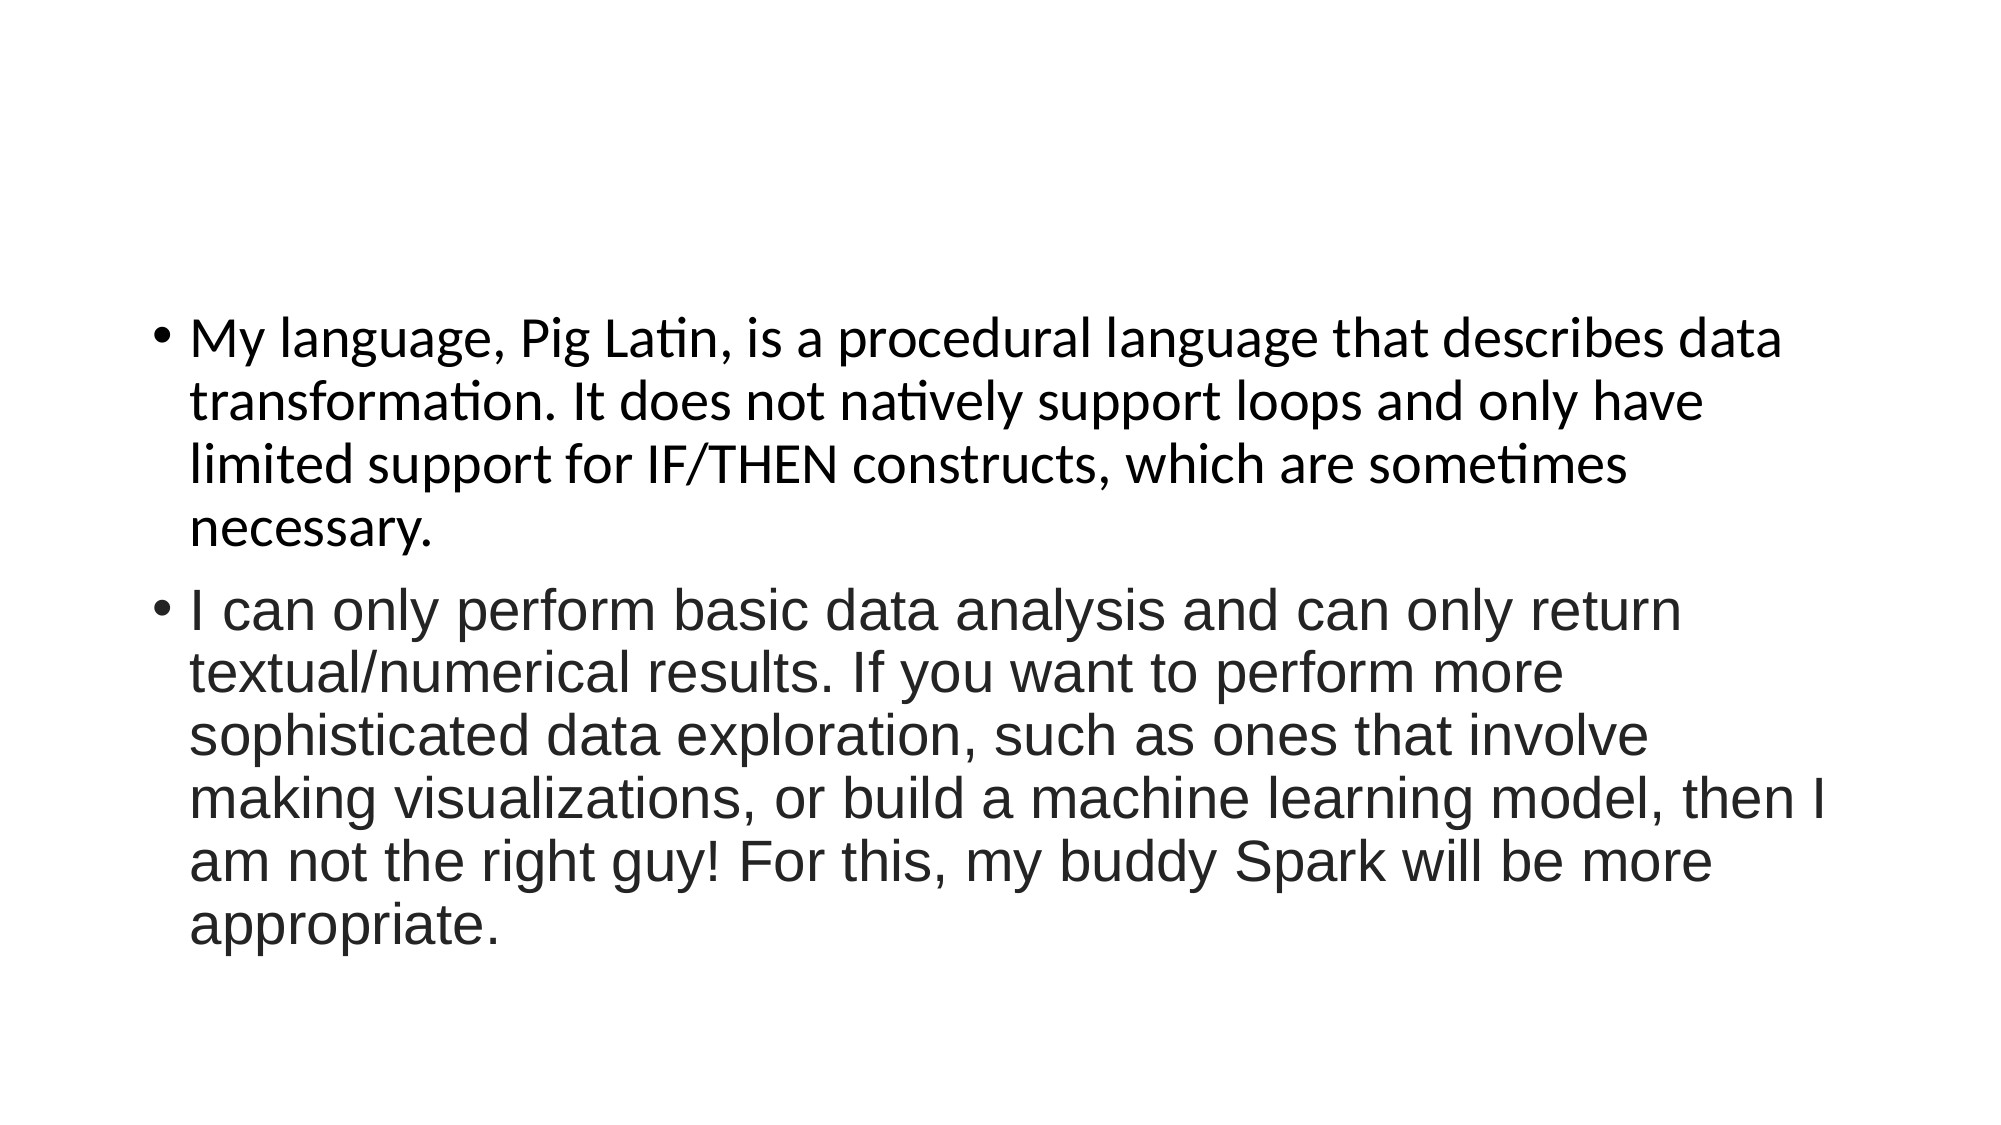

#
My language, Pig Latin, is a procedural language that describes data transformation. It does not natively support loops and only have limited support for IF/THEN constructs, which are sometimes necessary.
I can only perform basic data analysis and can only return textual/numerical results. If you want to perform more sophisticated data exploration, such as ones that involve making visualizations, or build a machine learning model, then I am not the right guy! For this, my buddy Spark will be more appropriate.